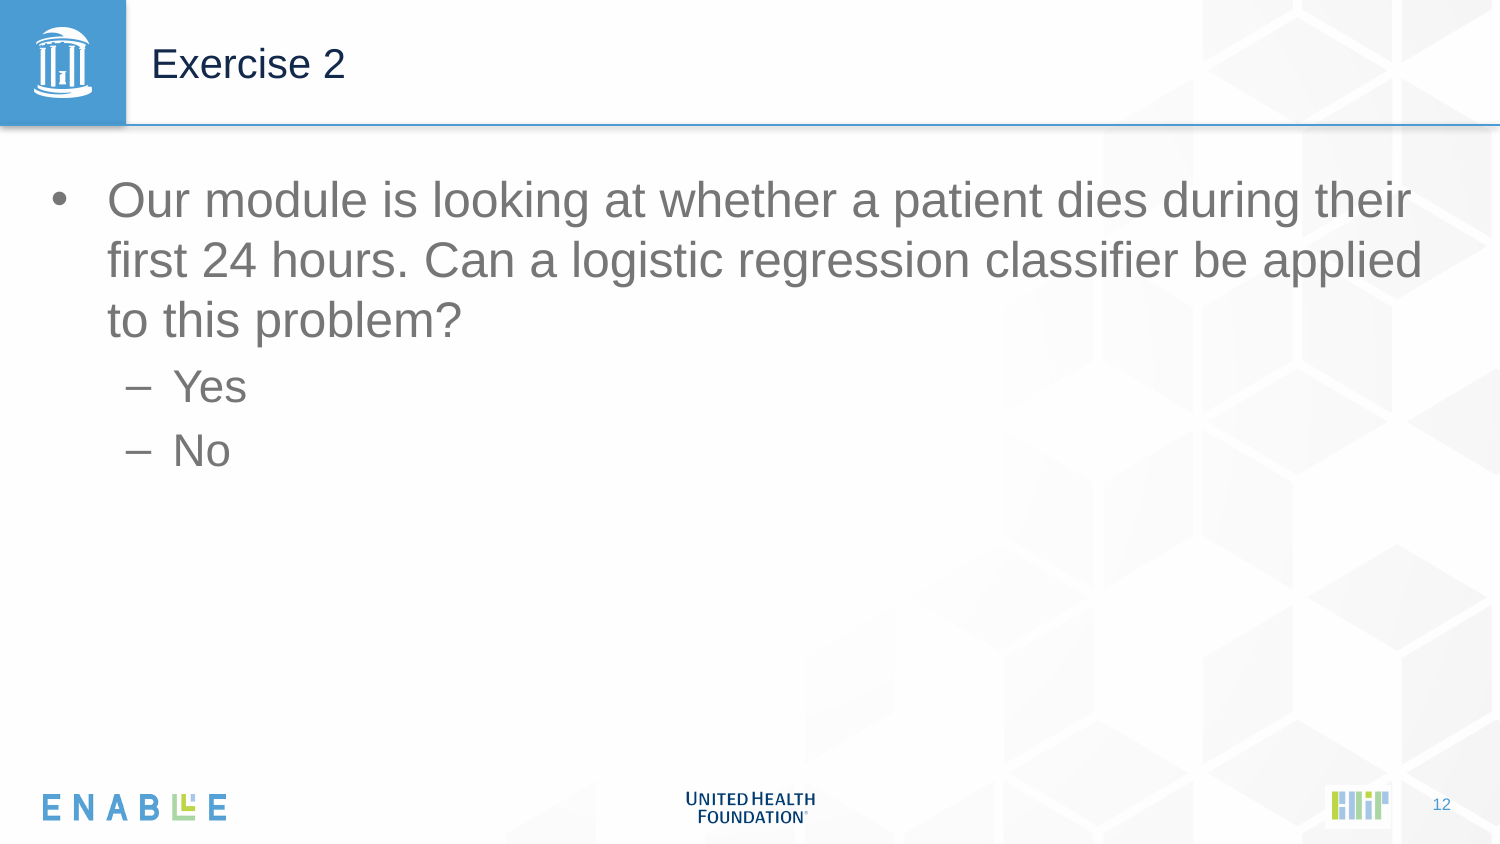

# Exercise 2
Our module is looking at whether a patient dies during their first 24 hours. Can a logistic regression classifier be applied to this problem?
Yes
No
12